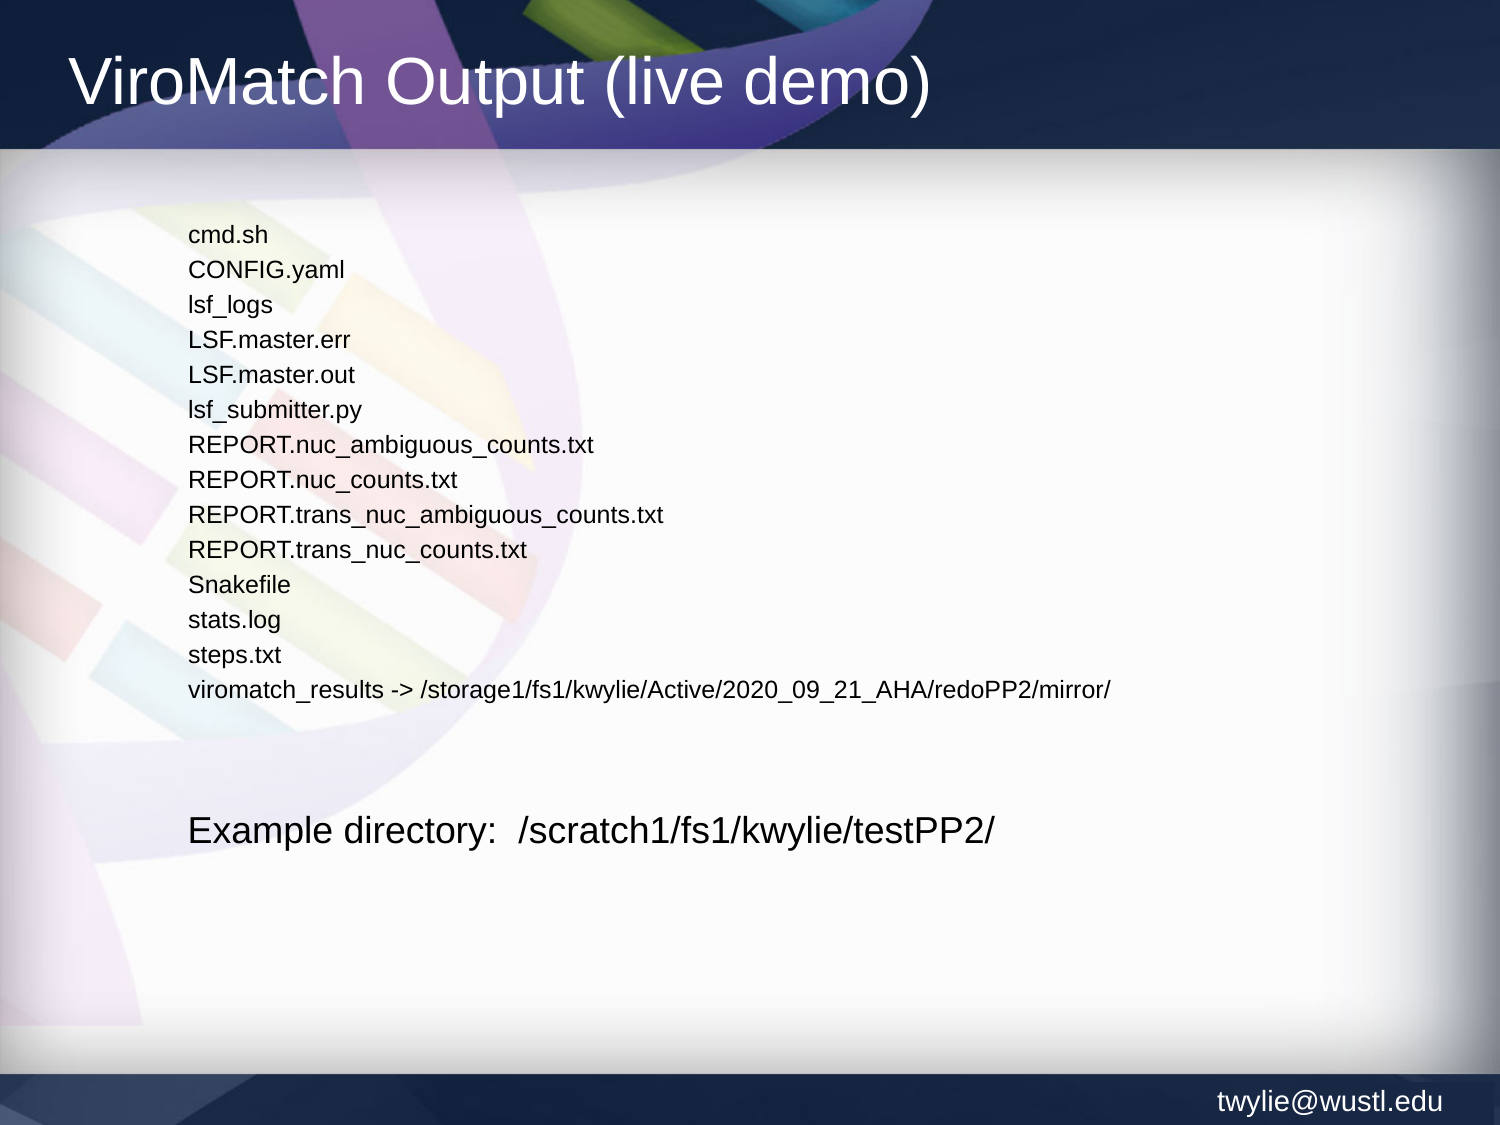

# ViroMatch Output (live demo)
cmd.sh
CONFIG.yaml
lsf_logs
LSF.master.err
LSF.master.out
lsf_submitter.py
REPORT.nuc_ambiguous_counts.txt
REPORT.nuc_counts.txt
REPORT.trans_nuc_ambiguous_counts.txt
REPORT.trans_nuc_counts.txt
Snakefile
stats.log
steps.txt
viromatch_results -> /storage1/fs1/kwylie/Active/2020_09_21_AHA/redoPP2/mirror/
Example directory:  /scratch1/fs1/kwylie/testPP2/
twylie@wustl.edu